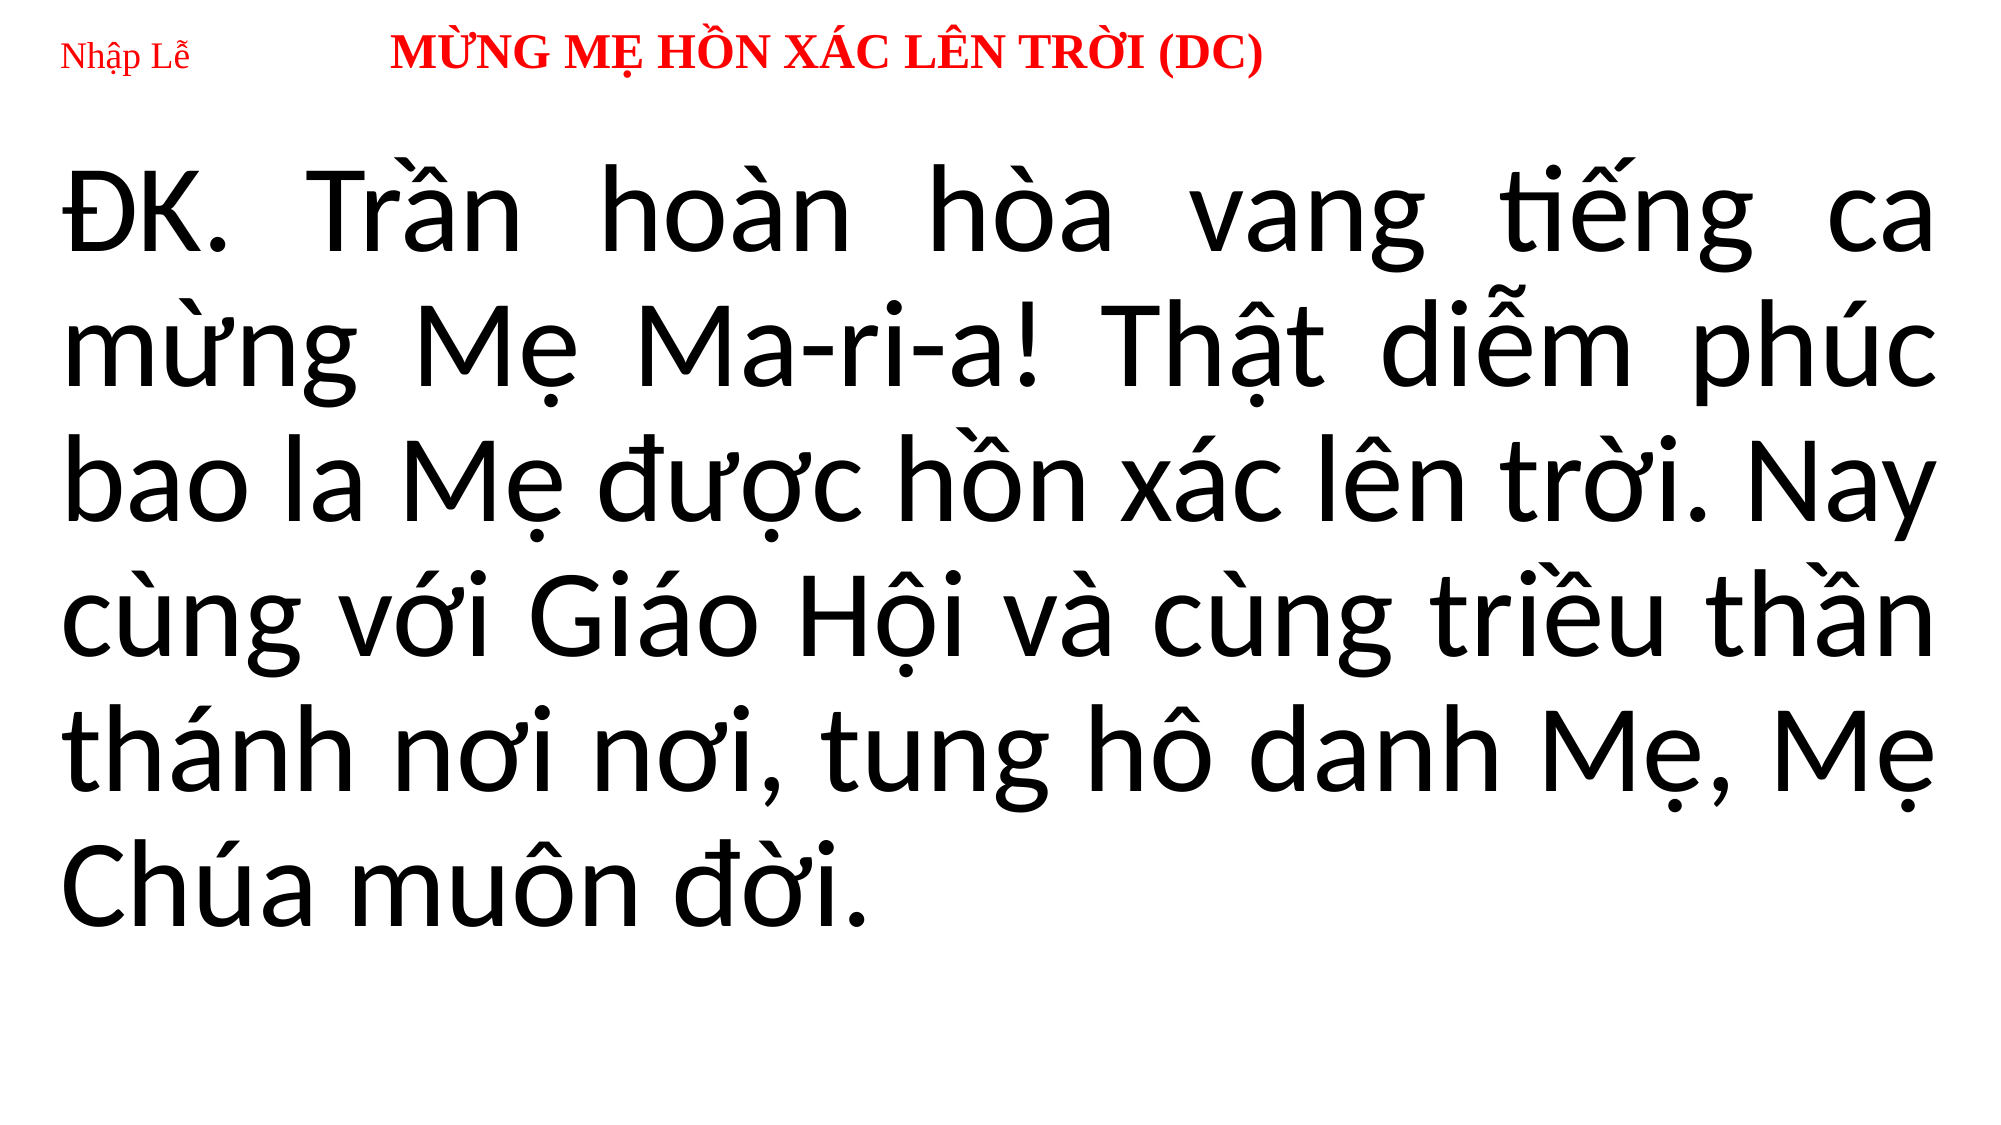

# Nhập Lễ                     MỪNG MẸ HỒN XÁC LÊN TRỜI (DC)
ĐK. Trần hoàn hòa vang tiếng ca mừng Mẹ Ma-ri-a! Thật diễm phúc bao la Mẹ được hồn xác lên trời. Nay cùng với Giáo Hội và cùng triều thần thánh nơi nơi, tung hô danh Mẹ, Mẹ Chúa muôn đời.